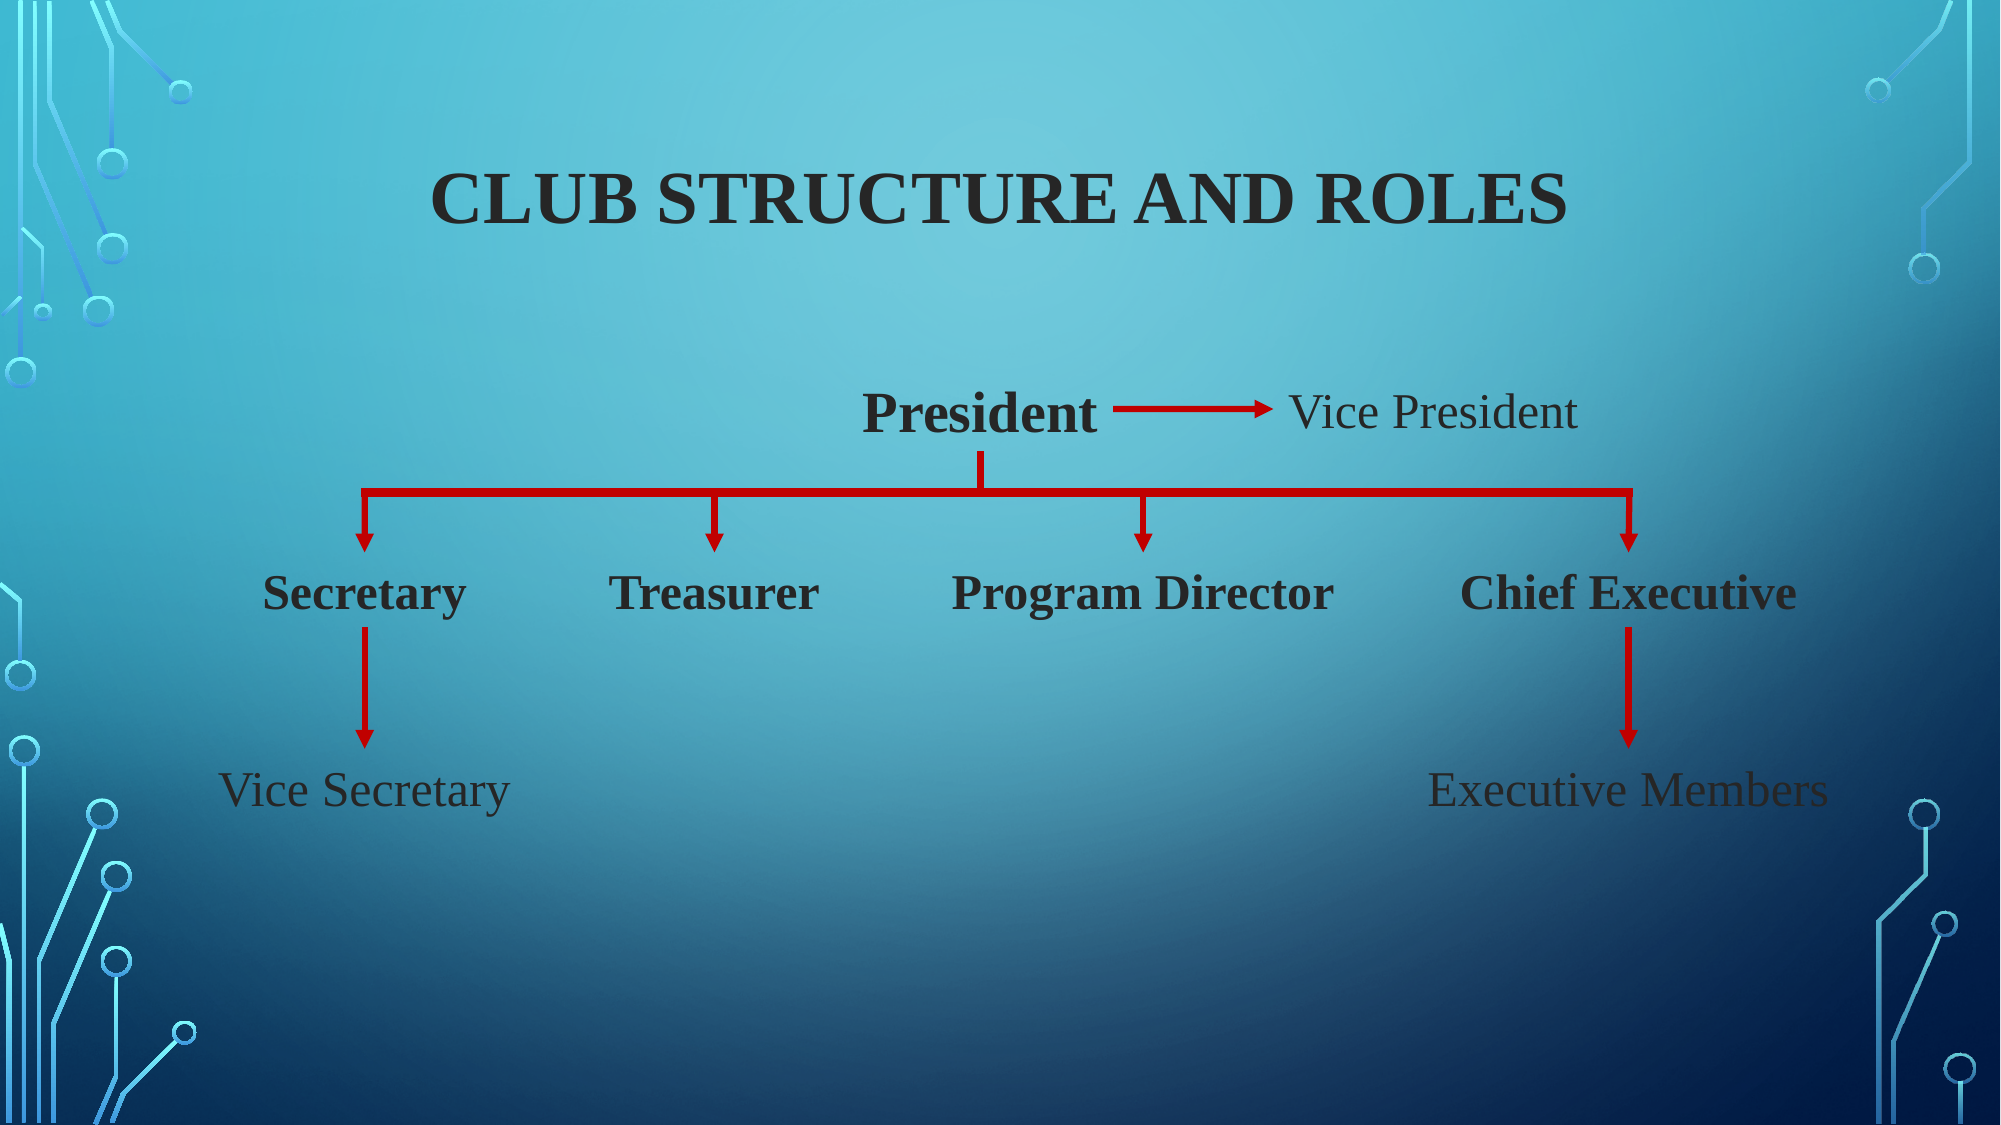

# Club Structure and Roles
President
Vice President
Secretary
Treasurer
Program Director
Chief Executive
Executive Members
Vice Secretary